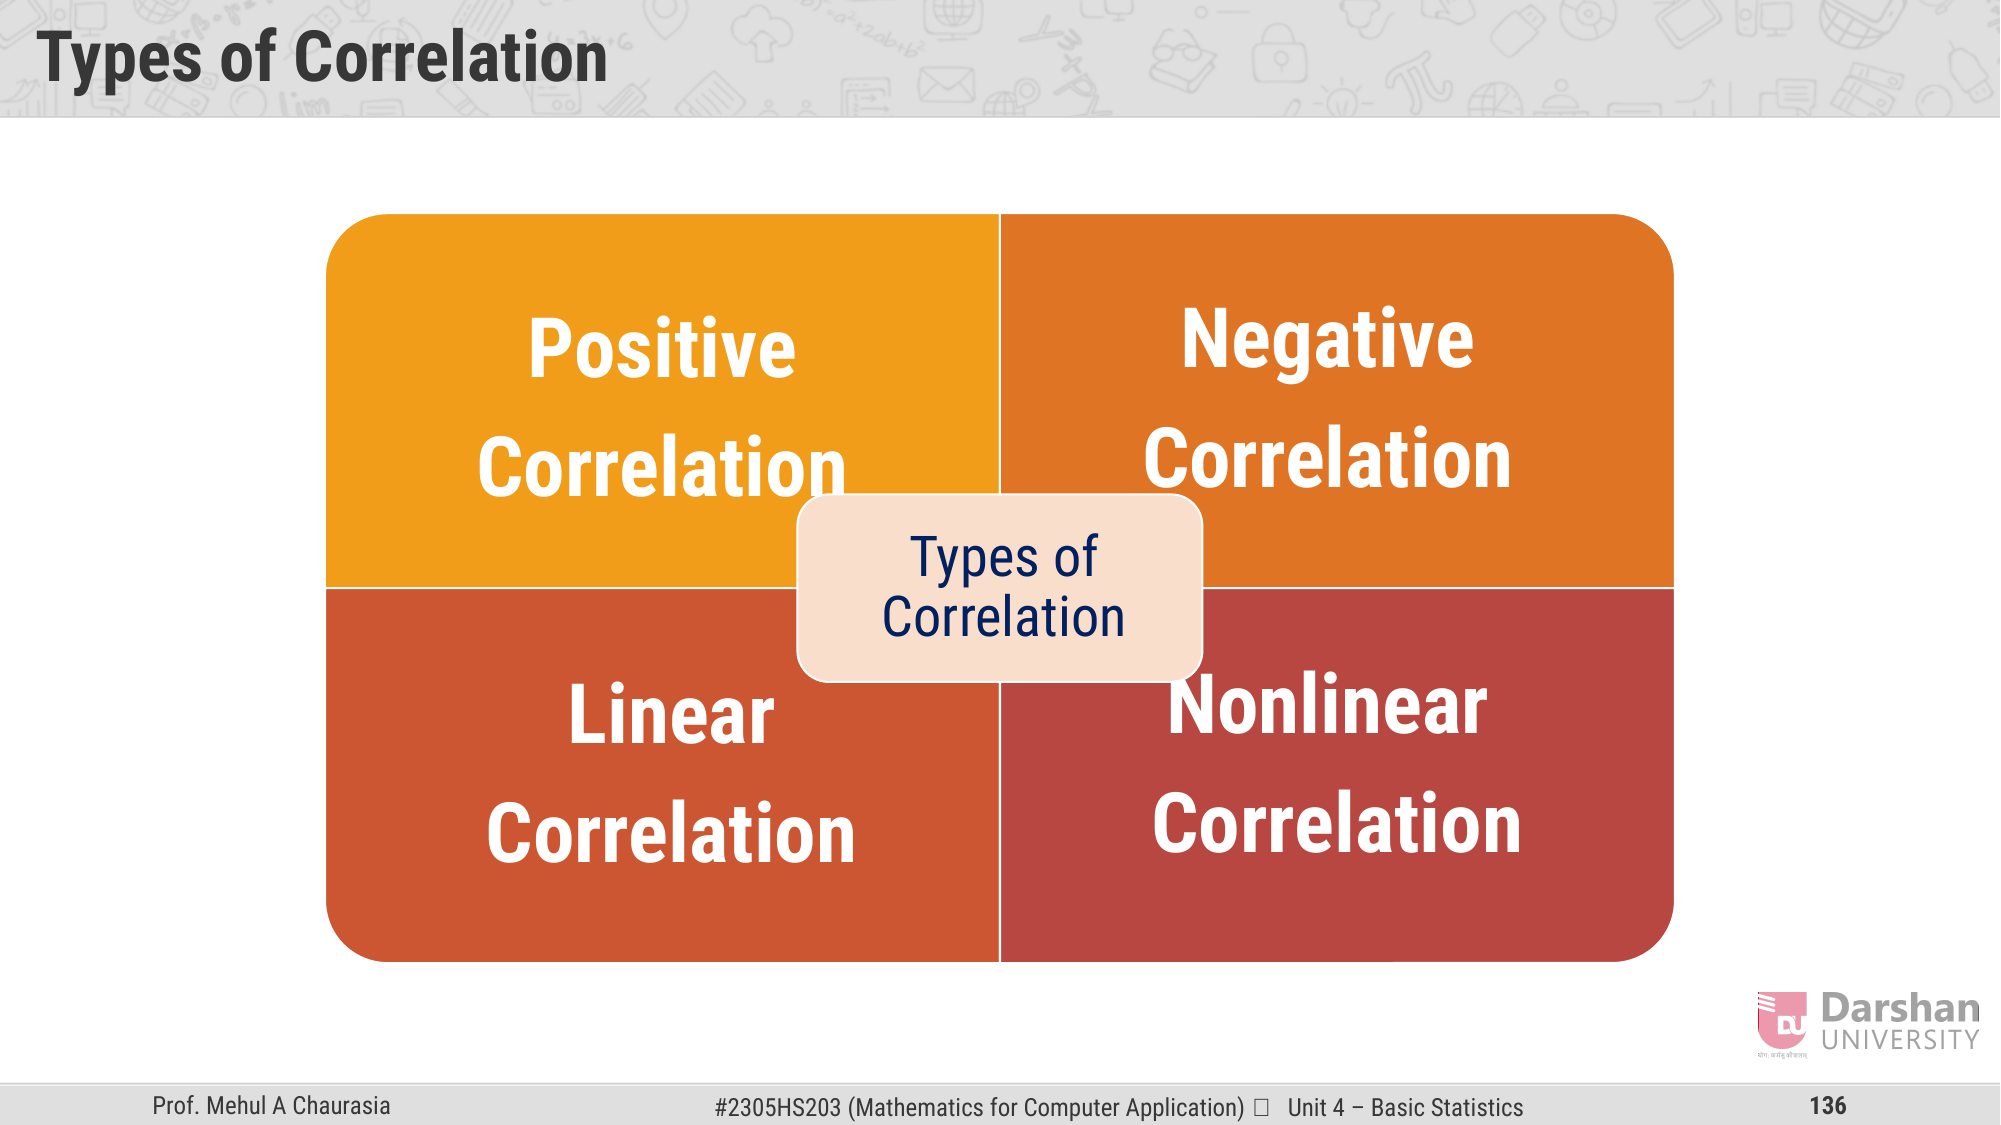

# Types of Correlation
Positive
Correlation
Negative
Correlation
Linear
Correlation
Nonlinear
Correlation
Types of Correlation